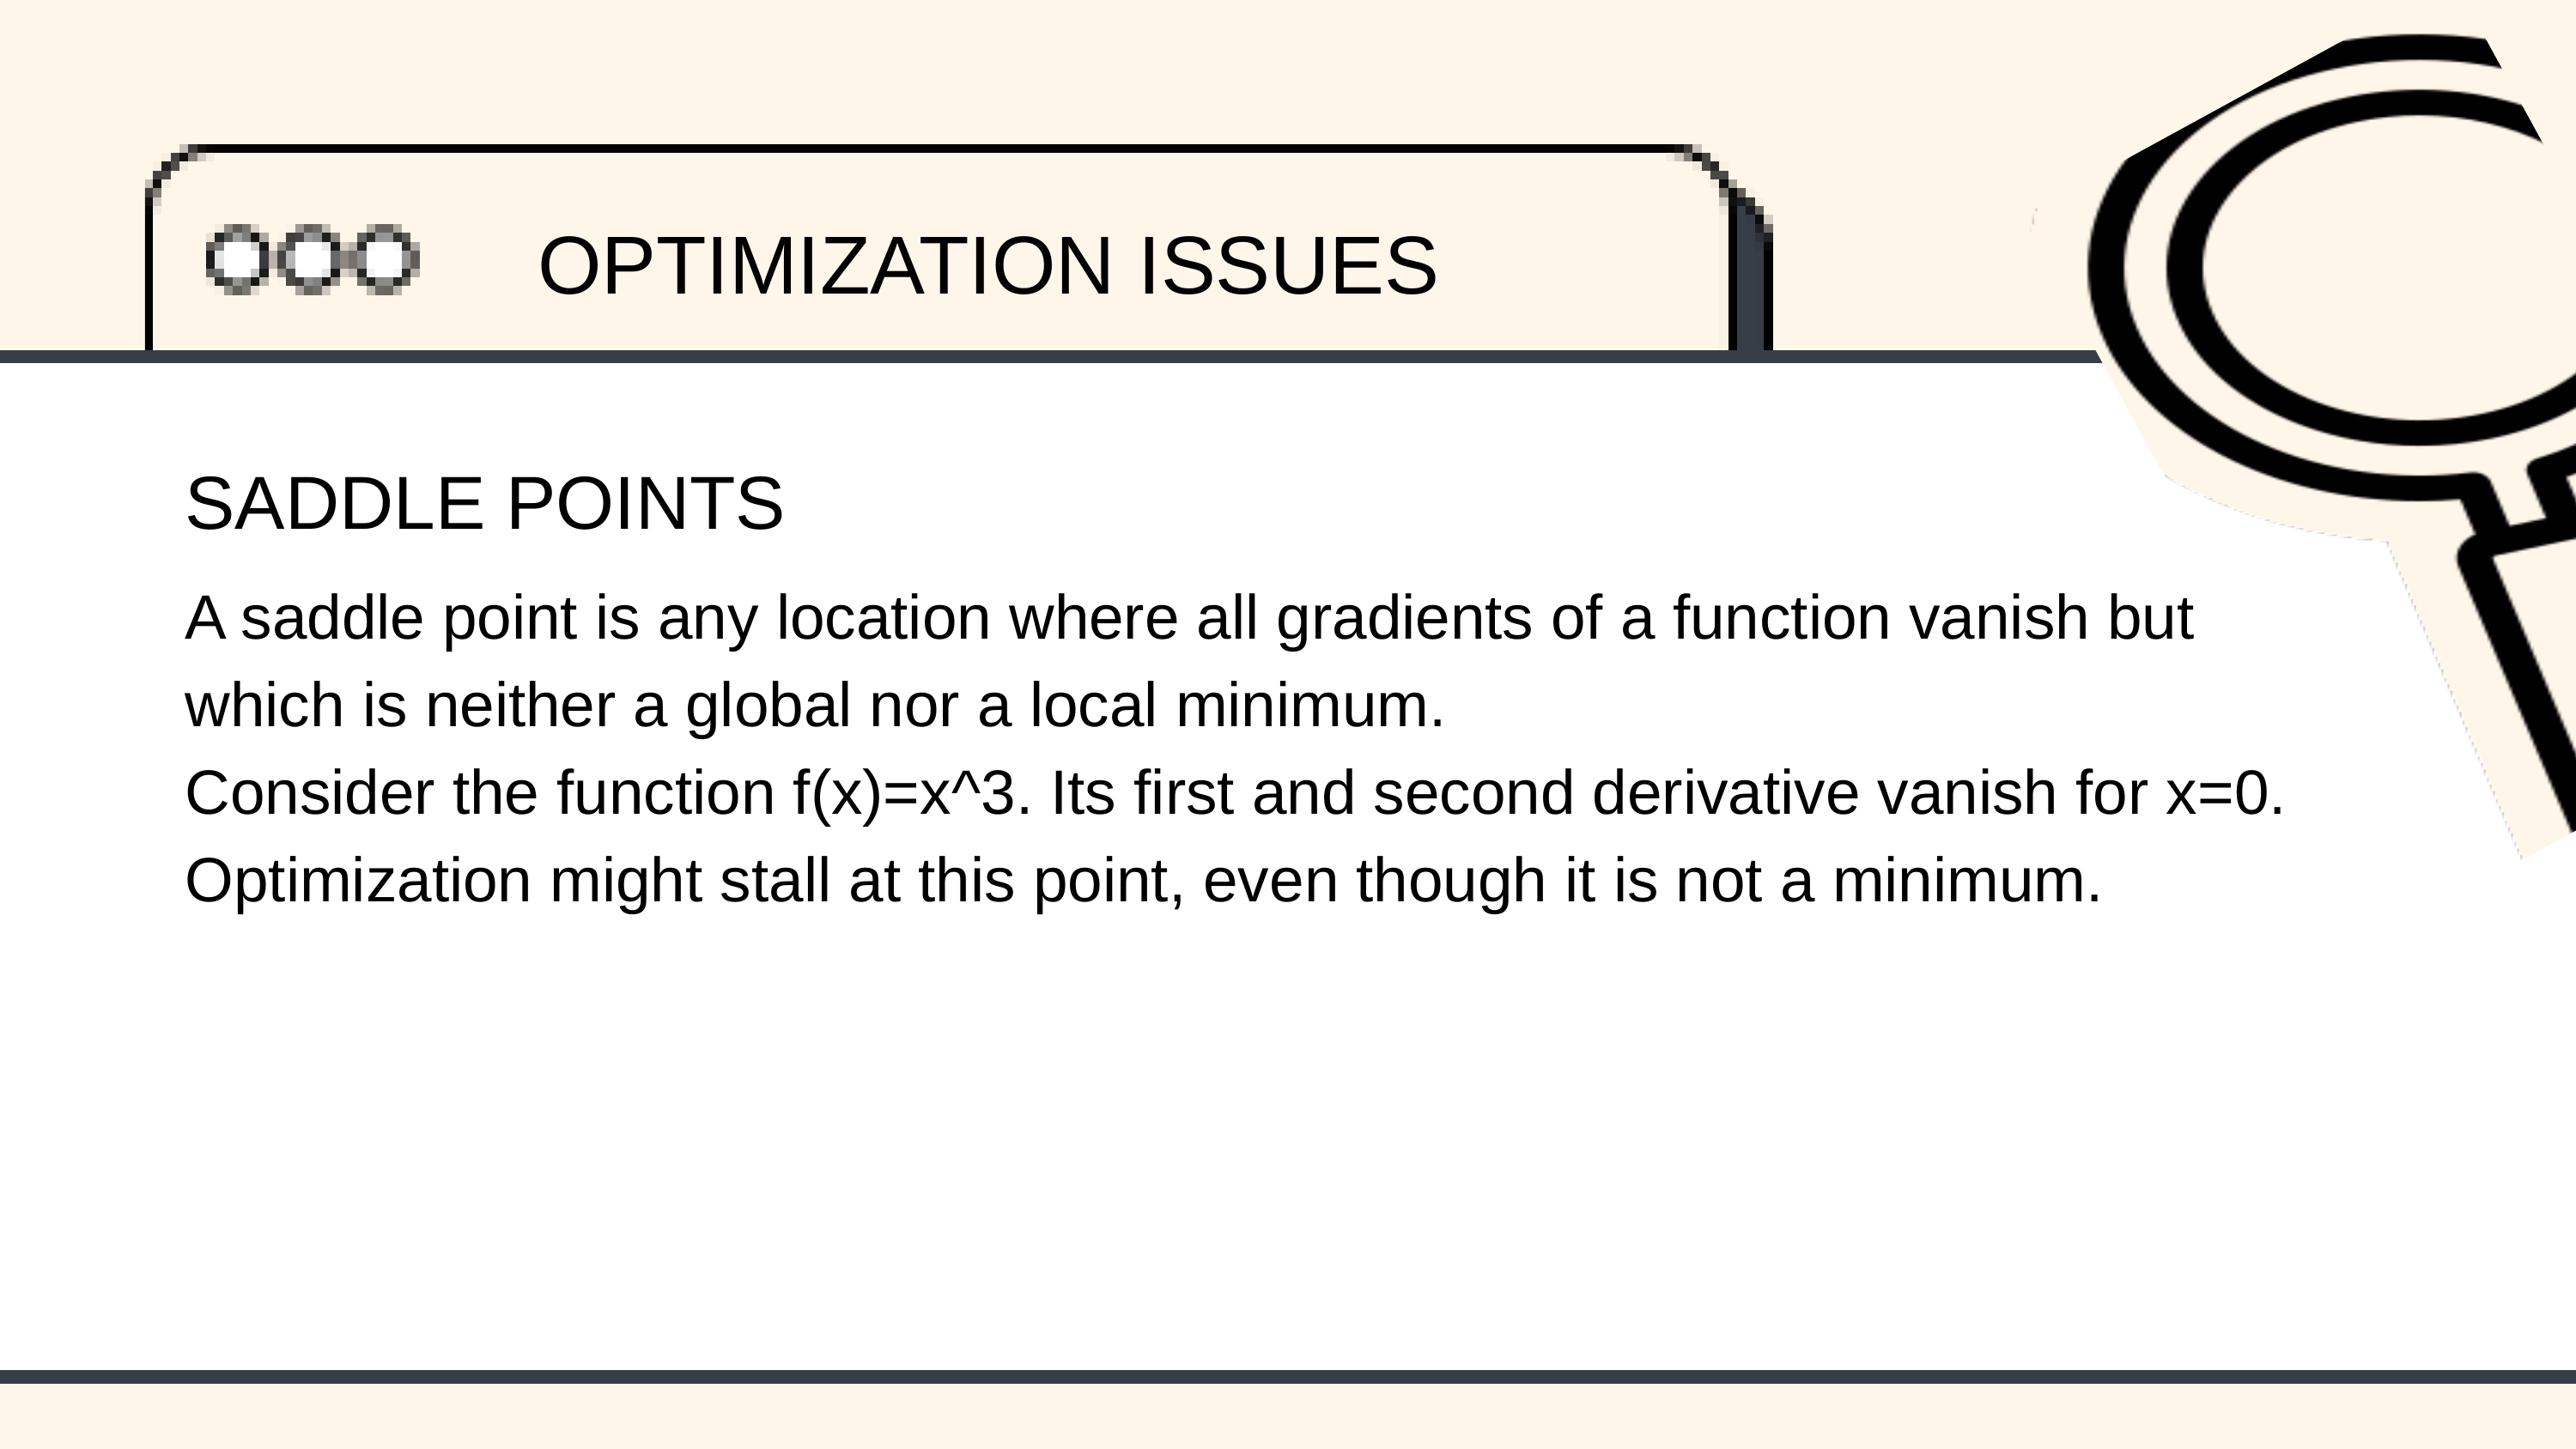

OPTIMIZATION ISSUES

SADDLE POINTS

A saddle point is any location where all gradients of a function vanish but which is neither a global nor a local minimum.
Consider the function f(x)=x^3. Its first and second derivative vanish for x=0. Optimization might stall at this point, even though it is not a minimum.